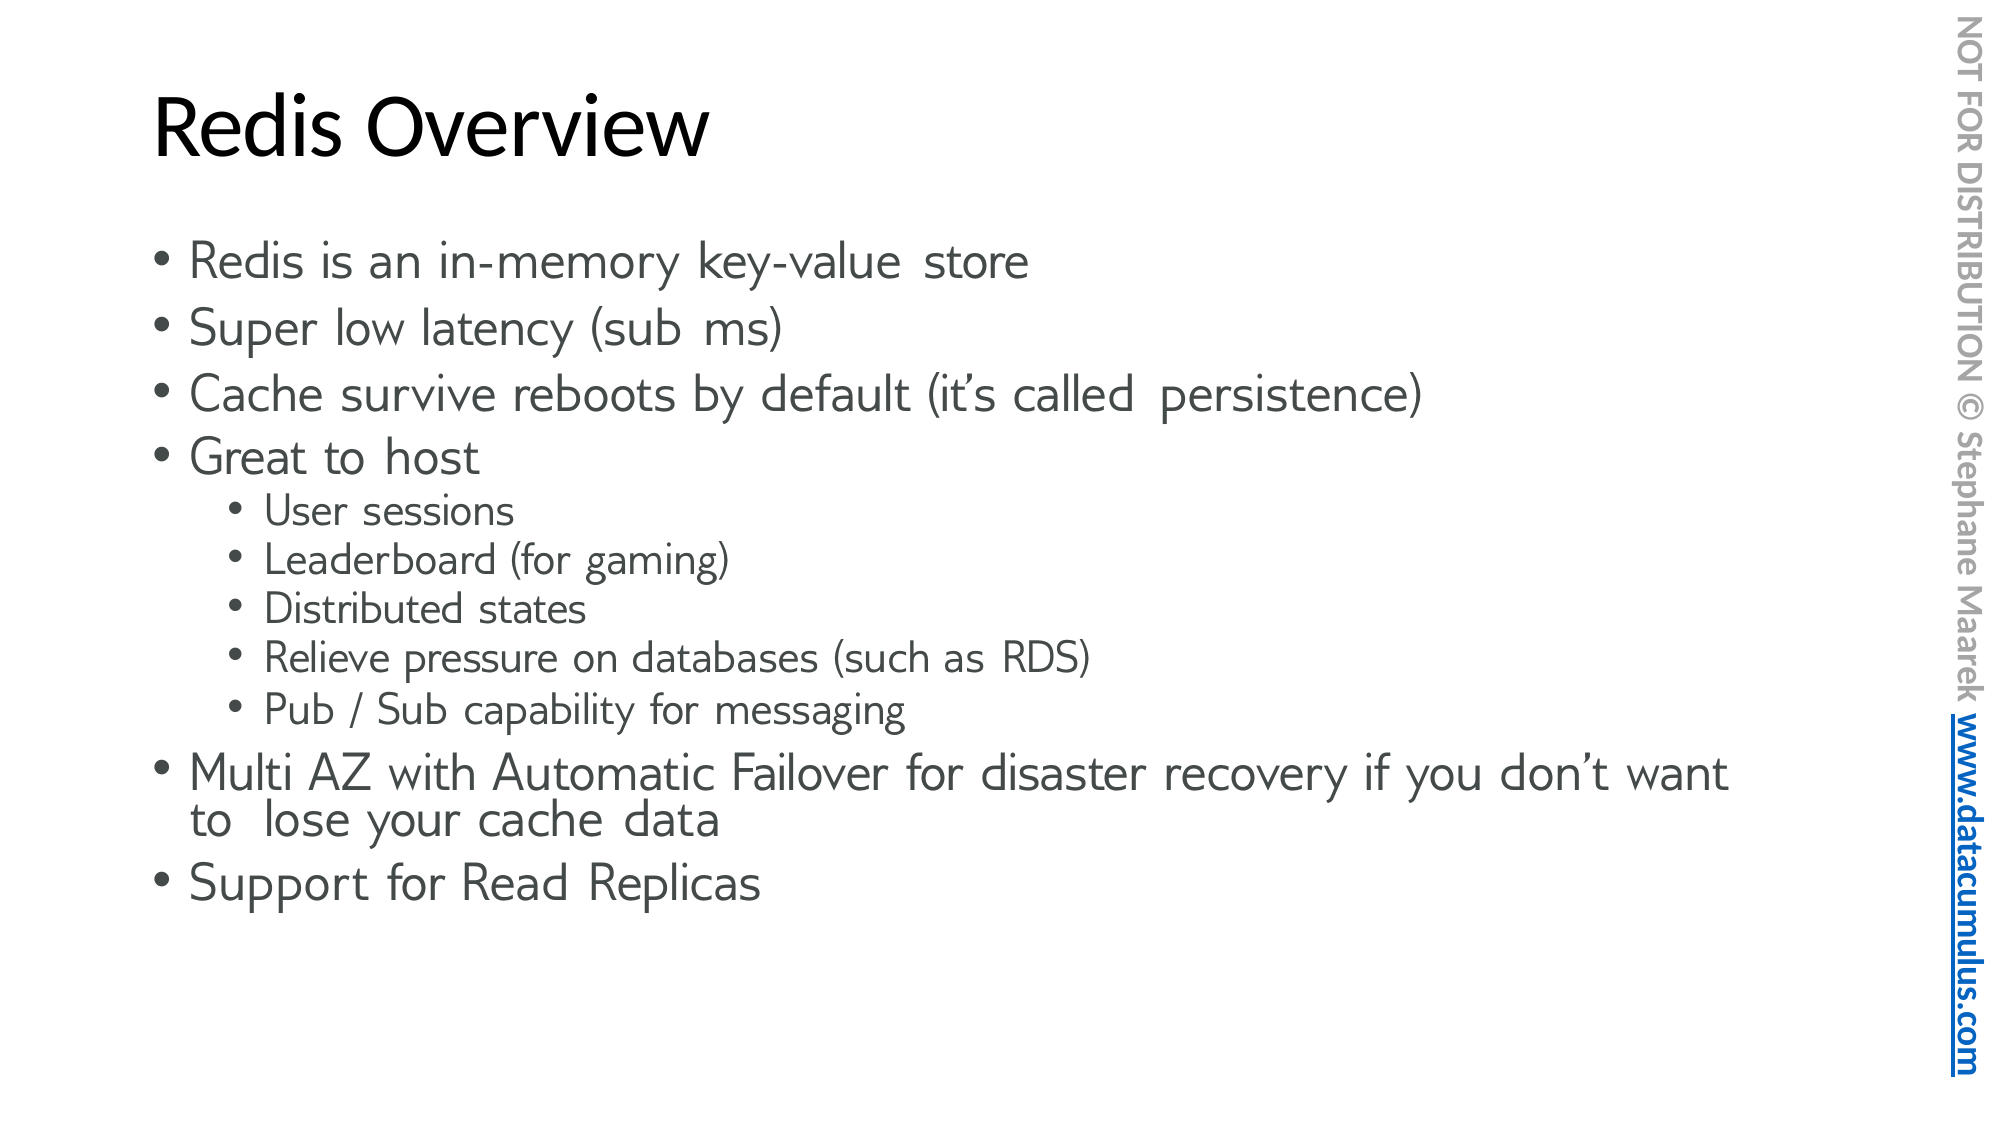

NOT FOR DISTRIBUTION © Stephane Maarek www.datacumulus.com
# Redis Overview
Redis is an in-memory key-value store
Super low latency (sub ms)
Cache survive reboots by default (it’s called persistence)
Great to host
User sessions
Leaderboard (for gaming)
Distributed states
Relieve pressure on databases (such as RDS)
Pub / Sub capability for messaging
Multi AZ with Automatic Failover for disaster recovery if you don’t want to  lose your cache data
Support for Read Replicas
© Stephane Maarek